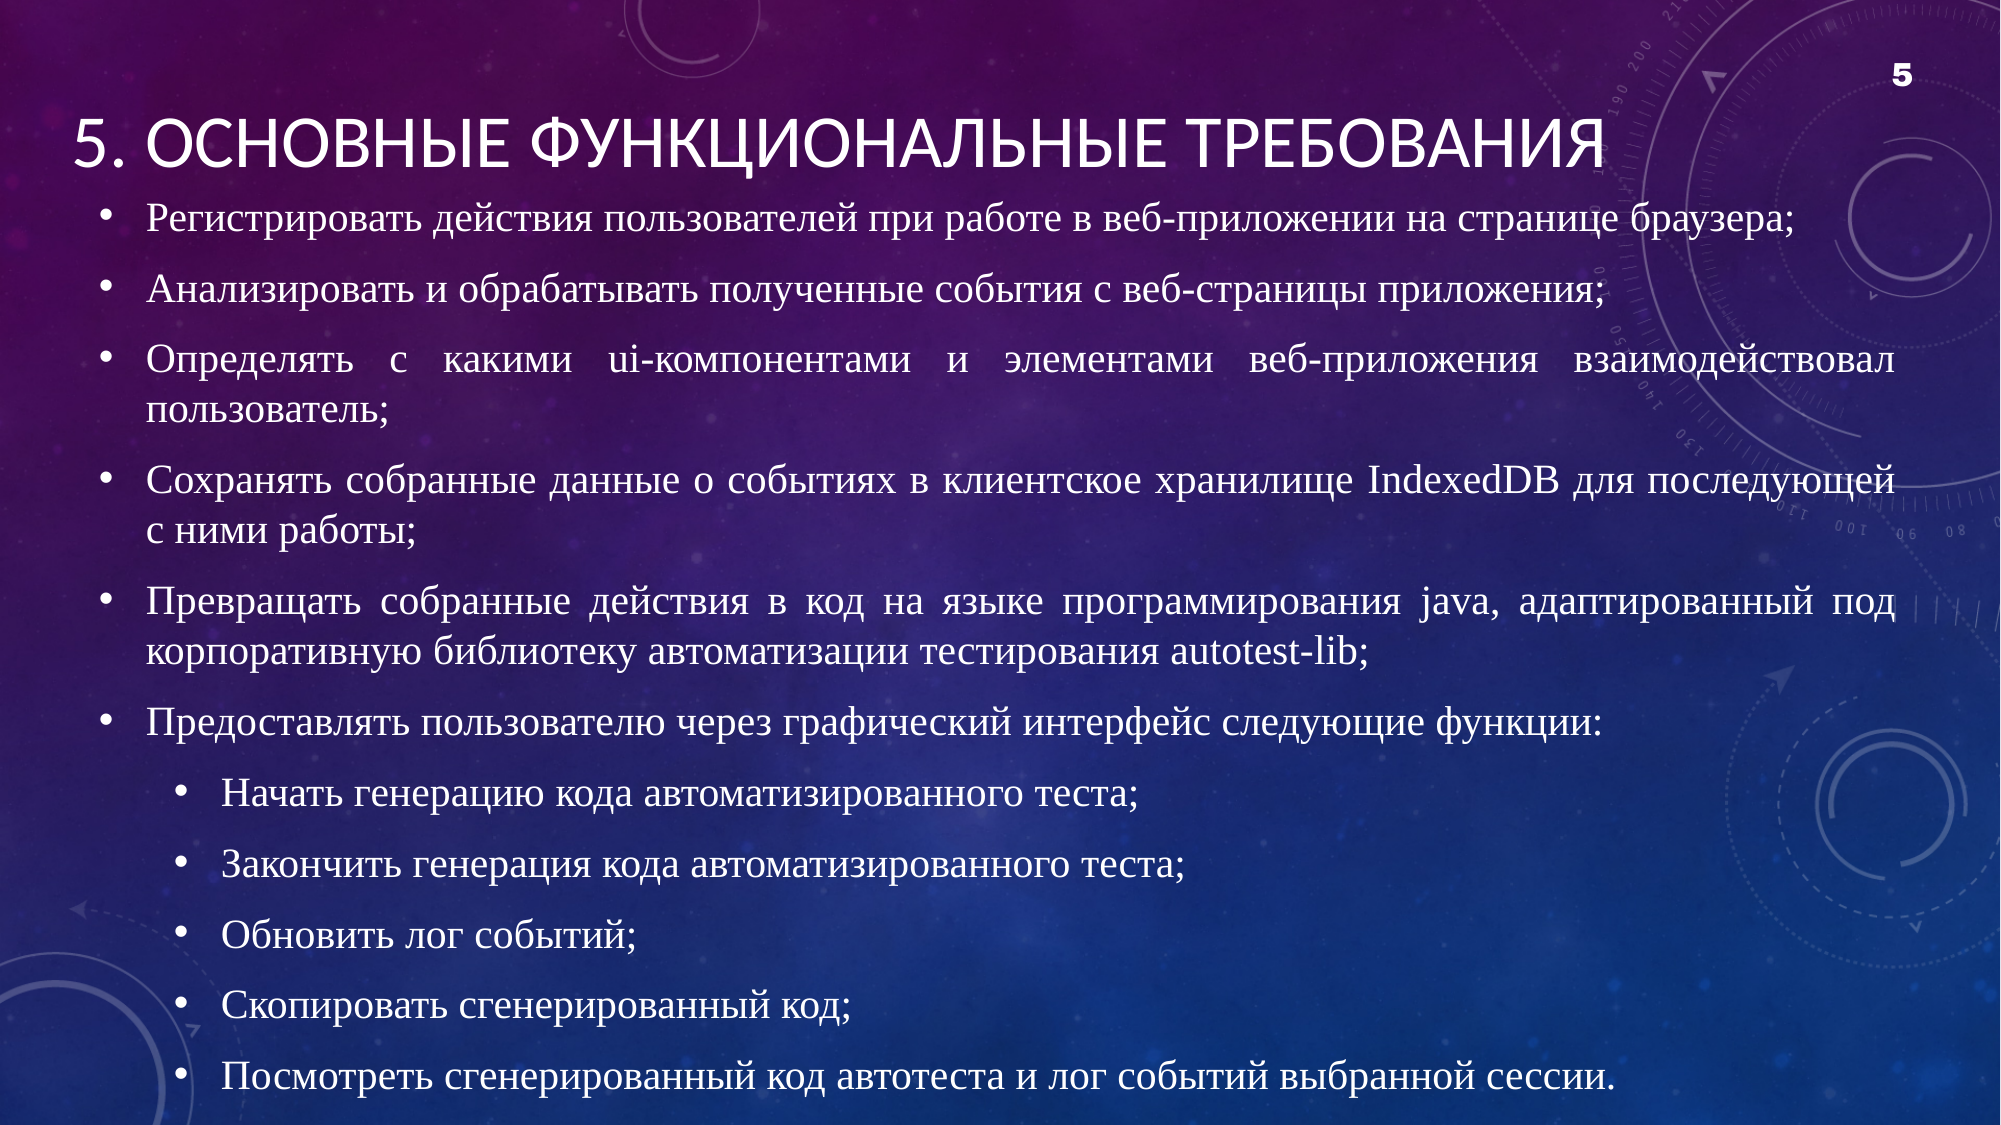

# 5. Основные Функциональные требования
5
Регистрировать действия пользователей при работе в веб-приложении на странице браузера;
Анализировать и обрабатывать полученные события с веб-страницы приложения;
Определять с какими ui-компонентами и элементами веб-приложения взаимодействовал пользователь;
Сохранять собранные данные о событиях в клиентское хранилище IndexedDB для последующей с ними работы;
Превращать собранные действия в код на языке программирования java, адаптированный под корпоративную библиотеку автоматизации тестирования autotest-lib;
Предоставлять пользователю через графический интерфейс следующие функции:
Начать генерацию кода автоматизированного теста;
Закончить генерация кода автоматизированного теста;
Обновить лог событий;
Скопировать сгенерированный код;
Посмотреть сгенерированный код автотеста и лог событий выбранной сессии.